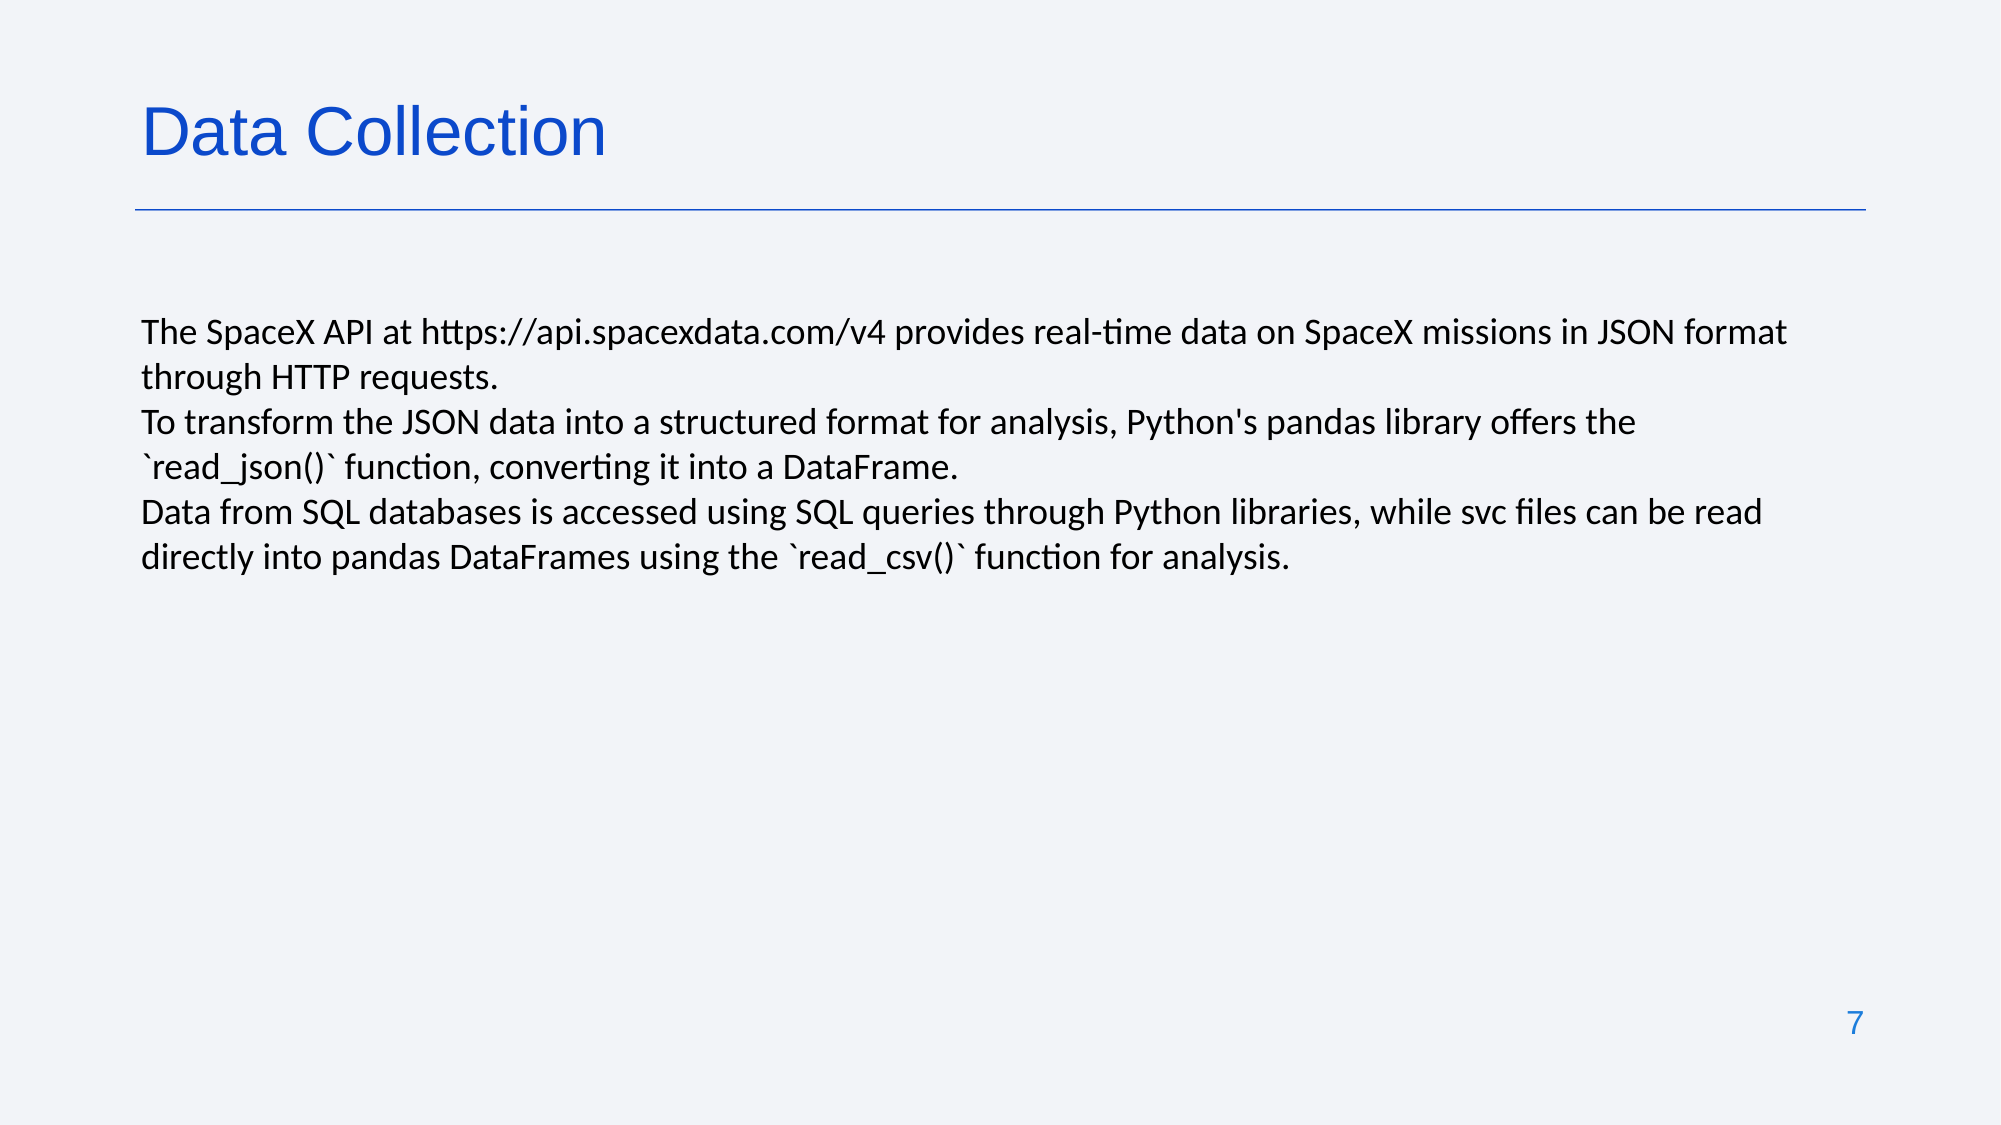

Data Collection
The SpaceX API at https://api.spacexdata.com/v4 provides real-time data on SpaceX missions in JSON format through HTTP requests.
To transform the JSON data into a structured format for analysis, Python's pandas library offers the `read_json()` function, converting it into a DataFrame.
Data from SQL databases is accessed using SQL queries through Python libraries, while svc files can be read directly into pandas DataFrames using the `read_csv()` function for analysis.
7